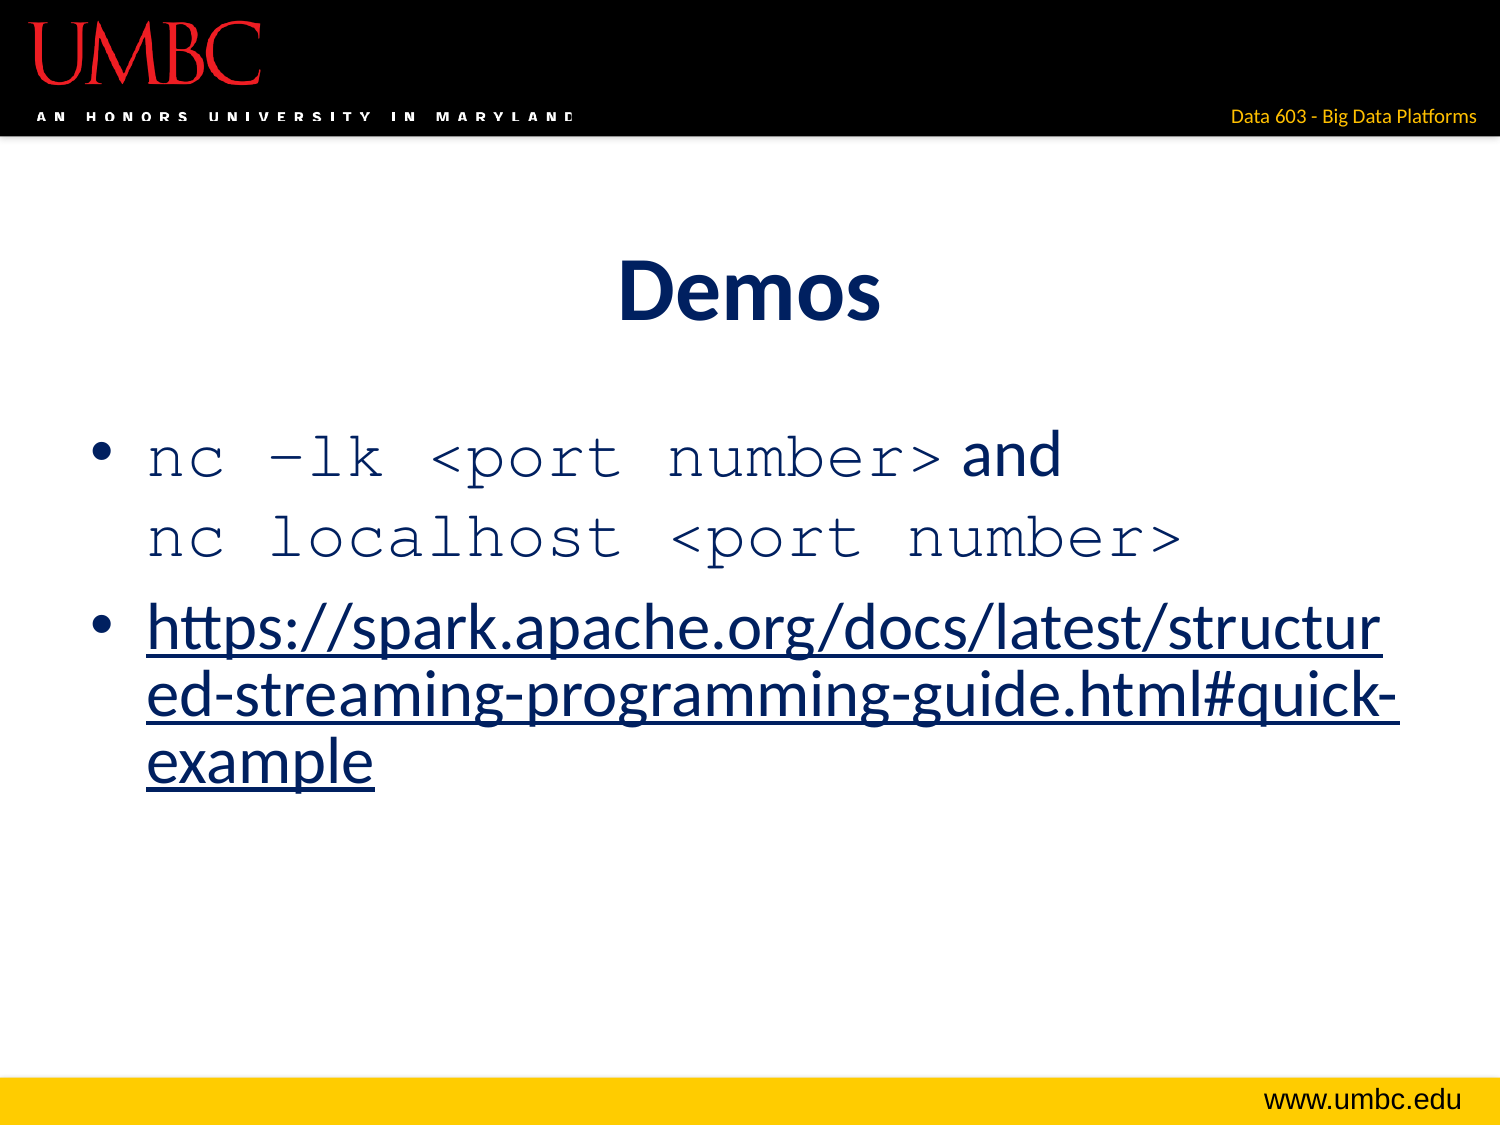

# Demos
nc –lk <port number> and
nc localhost <port number>
https://spark.apache.org/docs/latest/structured-streaming-programming-guide.html#quick-example